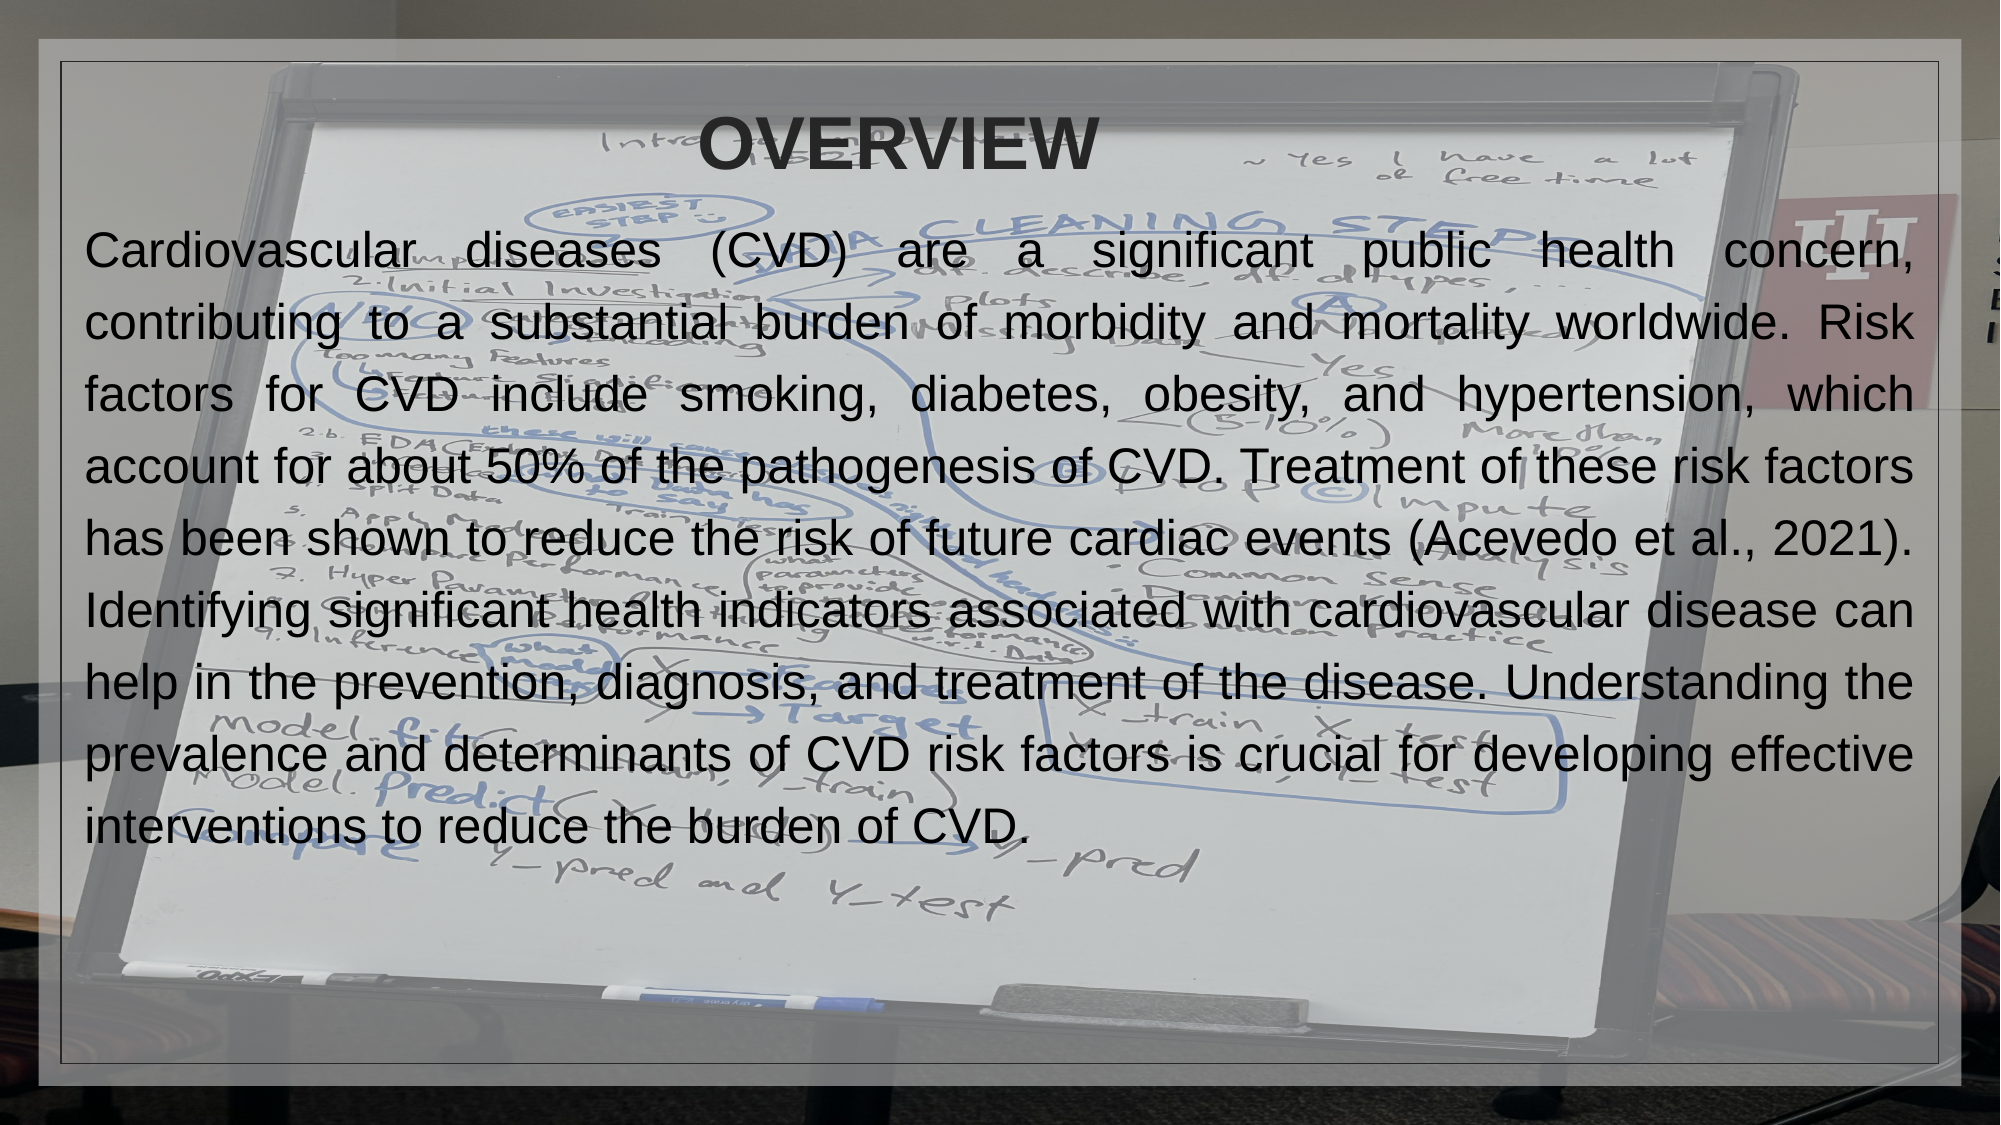

# OVERVIEW
Cardiovascular diseases (CVD) are a significant public health concern, contributing to a substantial burden of morbidity and mortality worldwide. Risk factors for CVD include smoking, diabetes, obesity, and hypertension, which account for about 50% of the pathogenesis of CVD. Treatment of these risk factors has been shown to reduce the risk of future cardiac events (Acevedo et al., 2021). Identifying significant health indicators associated with cardiovascular disease can help in the prevention, diagnosis, and treatment of the disease. Understanding the prevalence and determinants of CVD risk factors is crucial for developing effective interventions to reduce the burden of CVD.